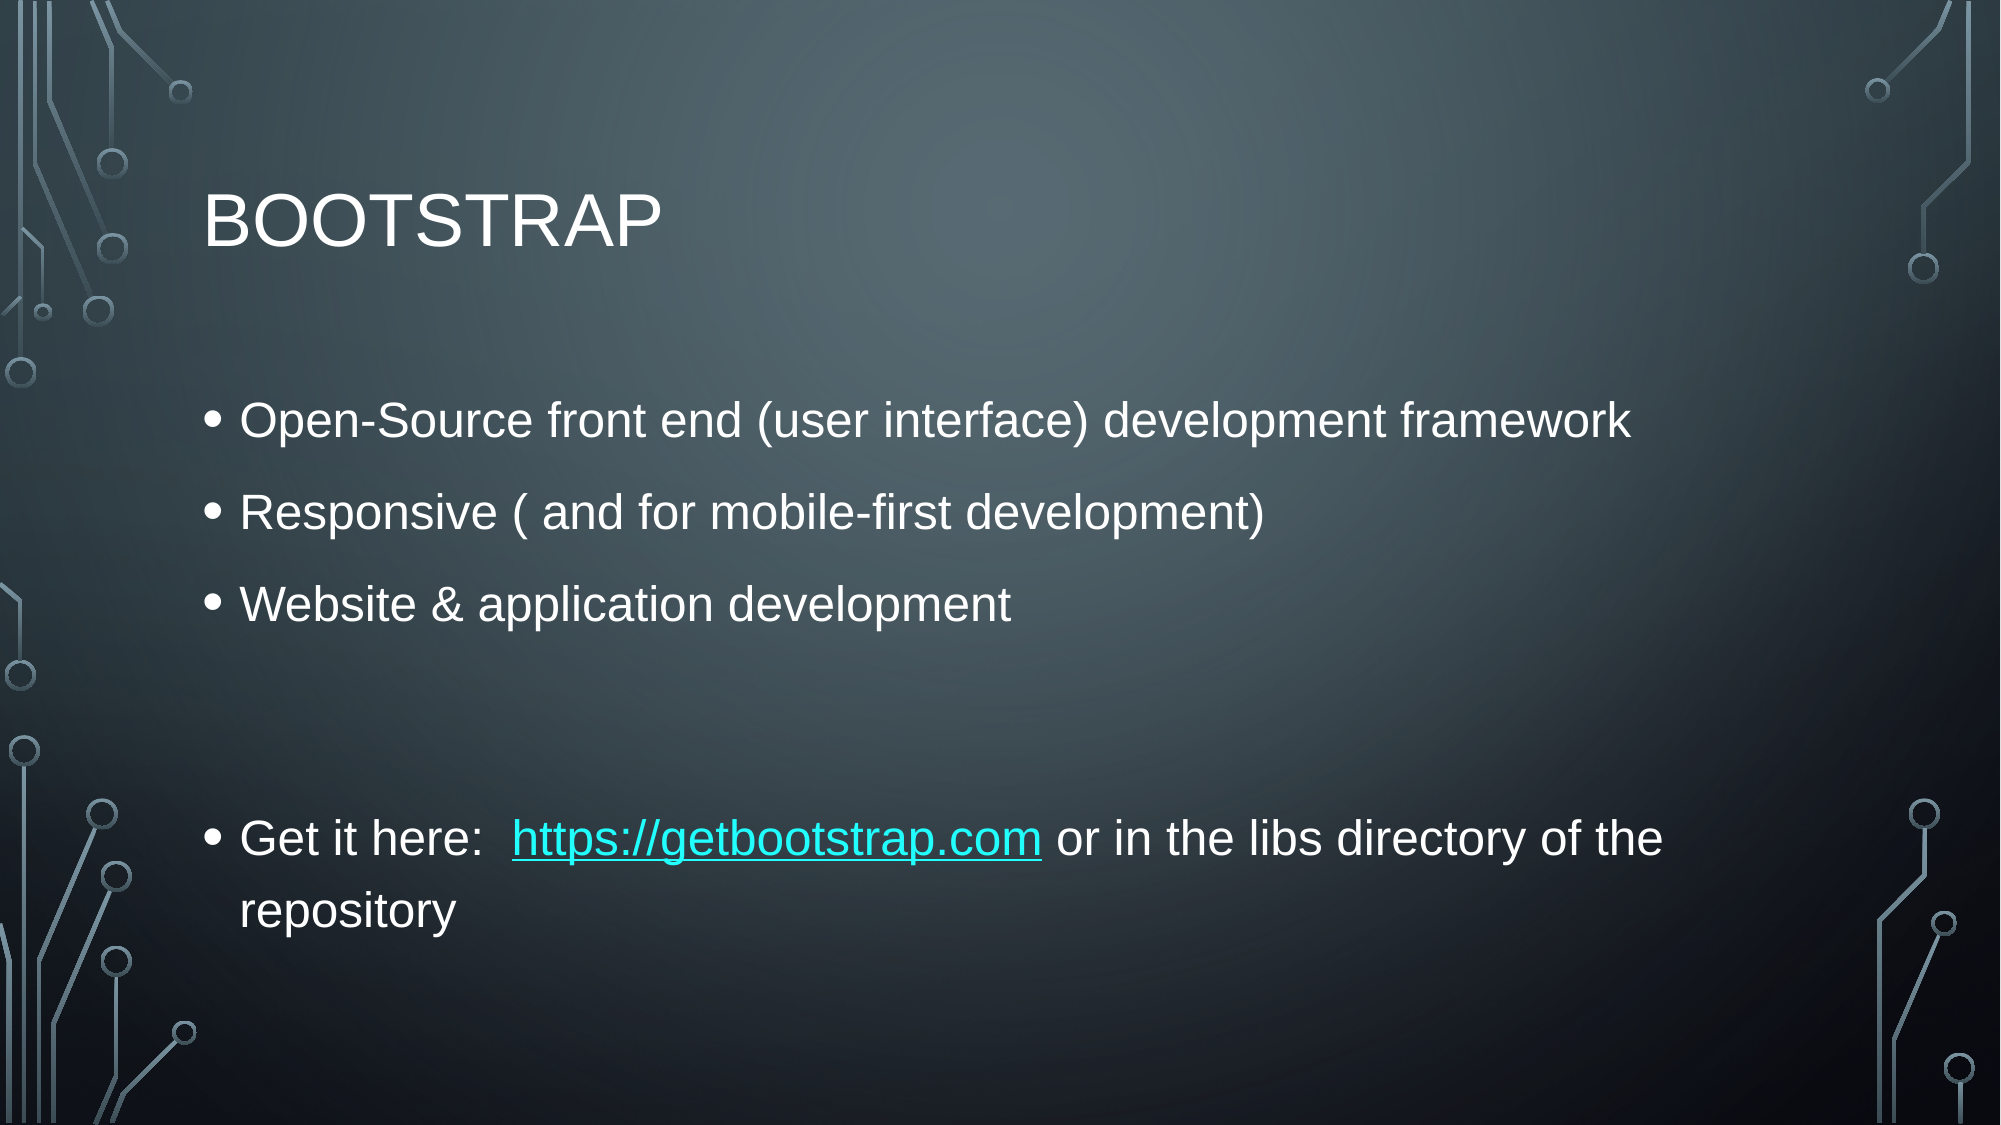

# Bootstrap
Open-Source front end (user interface) development framework
Responsive ( and for mobile-first development)
Website & application development
Get it here:  https://getbootstrap.com or in the libs directory of the repository